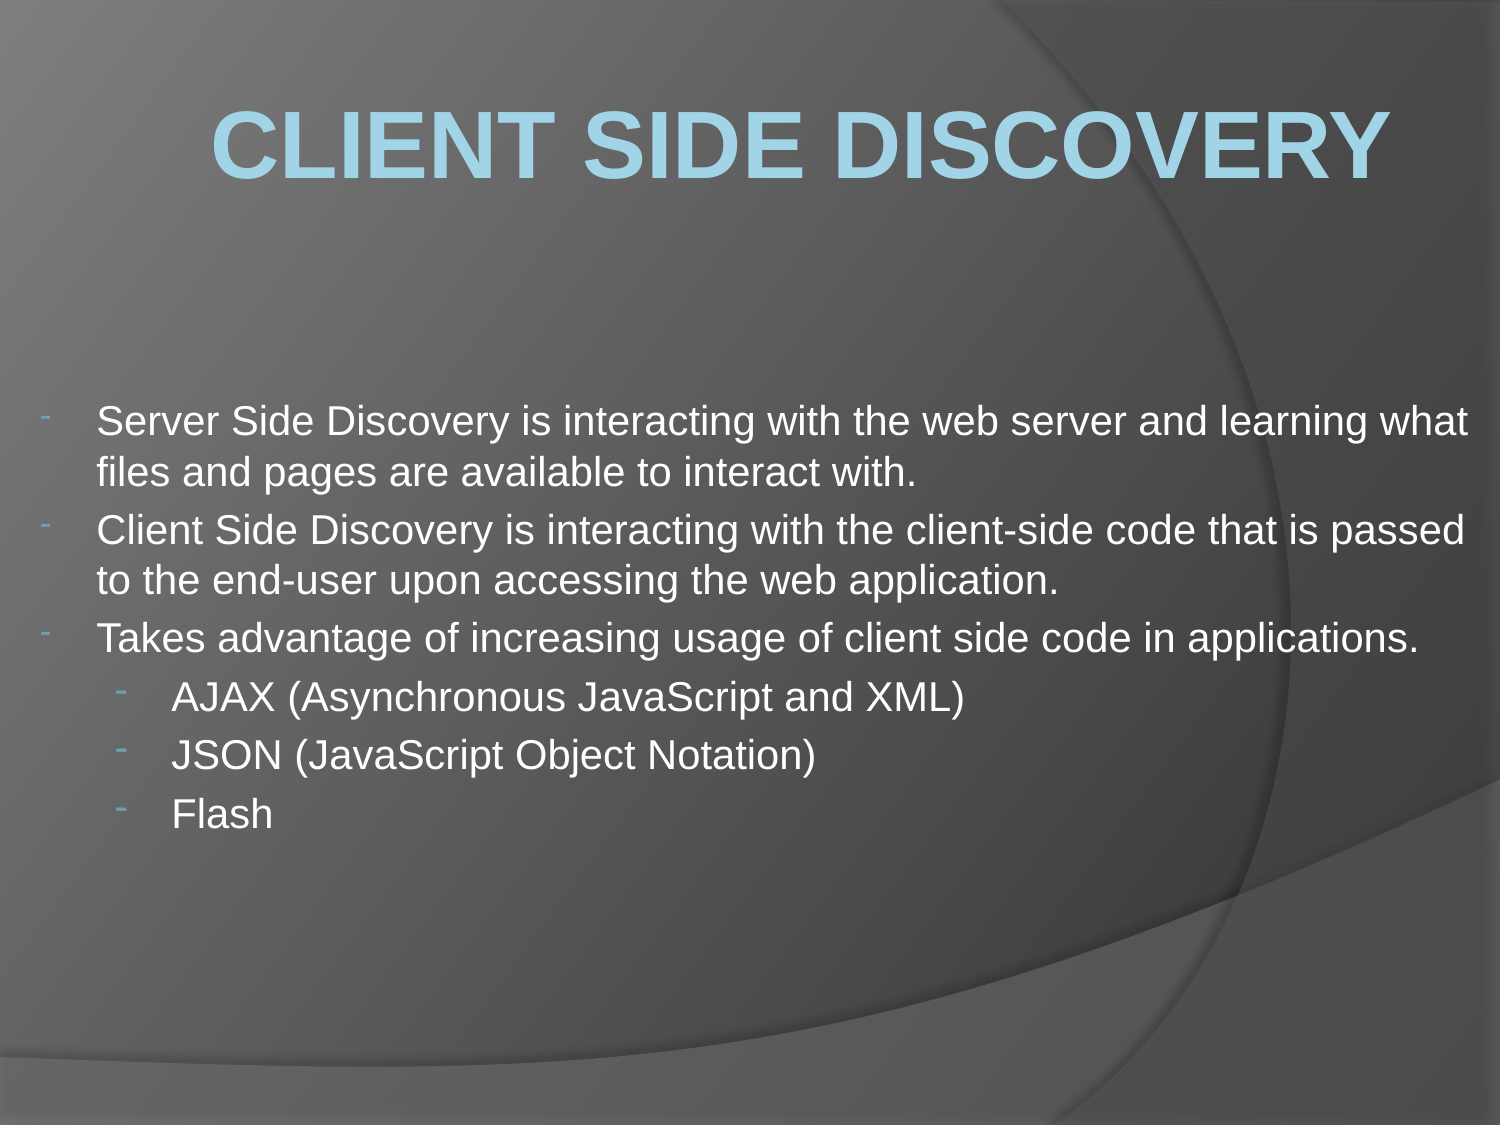

# Client Side Discovery

Server Side Discovery is interacting with the web server and learning what files and pages are available to interact with.
Client Side Discovery is interacting with the client-side code that is passed to the end-user upon accessing the web application.
Takes advantage of increasing usage of client side code in applications.
AJAX (Asynchronous JavaScript and XML)
JSON (JavaScript Object Notation)
Flash